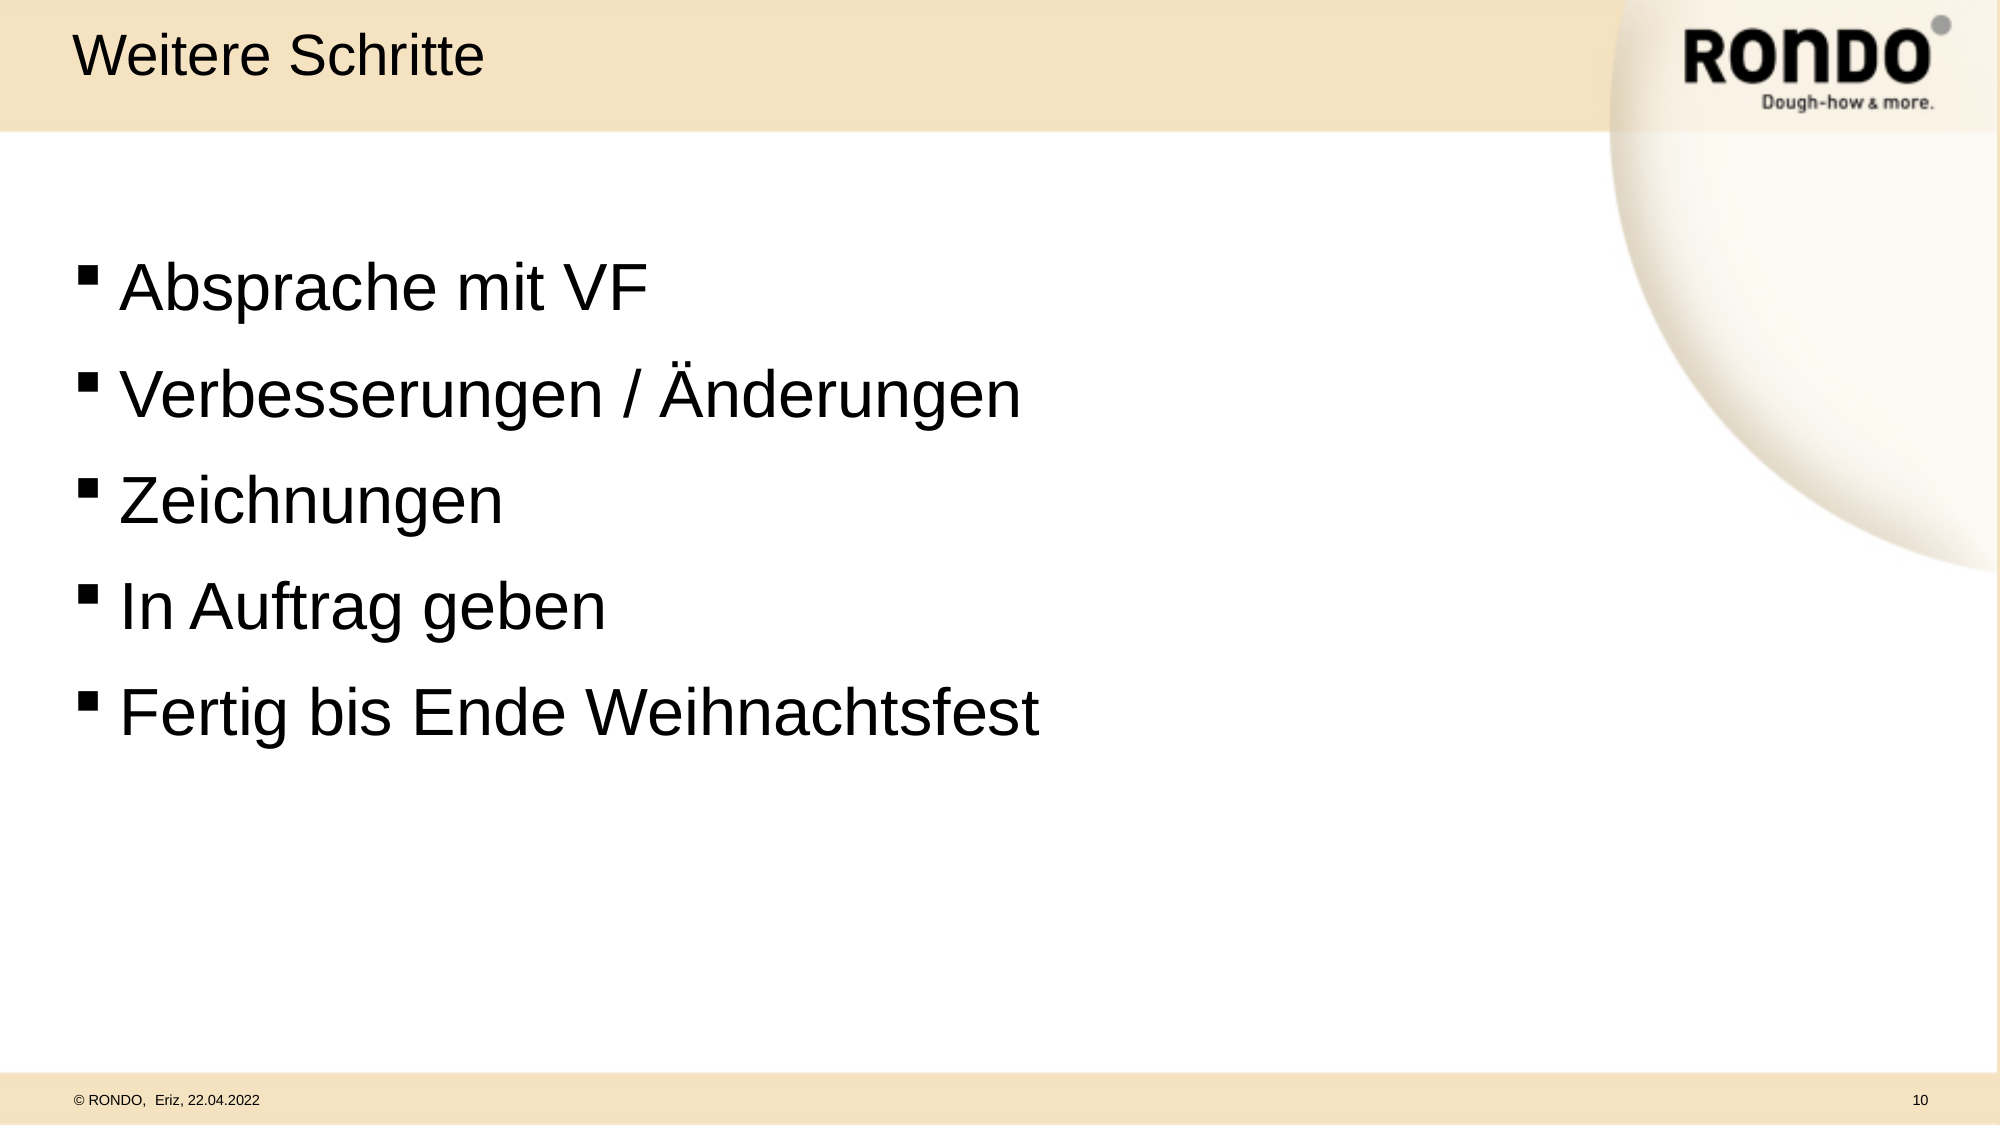

# Weitere Schritte

Absprache mit VF
Verbesserungen / Änderungen
Zeichnungen
In Auftrag geben
Fertig bis Ende Weihnachtsfest
Eriz, 22.04.2022
10